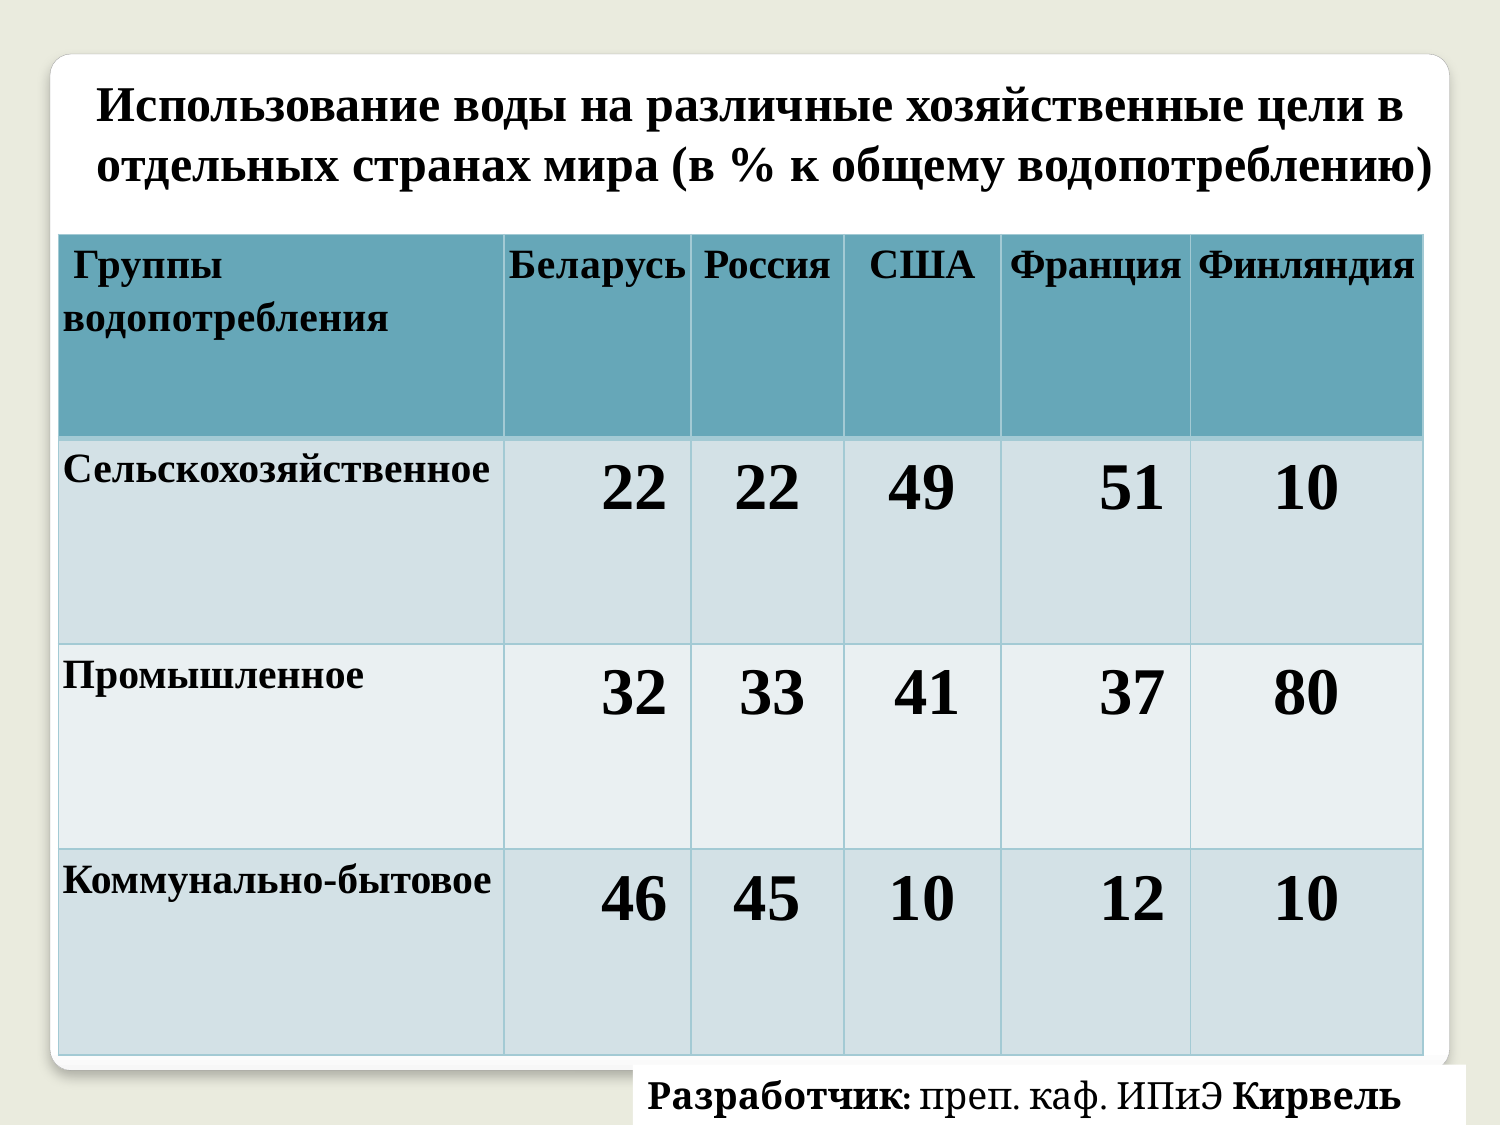

Использование воды на различные хозяйственные цели в отдельных странах мира (в % к общему водопотреблению)
| Группы водопотребления | Беларусь | Россия | США | Франция | Финляндия |
| --- | --- | --- | --- | --- | --- |
| Сельскохозяйственное | 22 | 22 | 49 | 51 | 10 |
| Промышленное | 32 | 33 | 41 | 37 | 80 |
| Коммунально-бытовое | 46 | 45 | 10 | 12 | 10 |
Разработчик: преп. каф. ИПиЭ Кирвель П.И.